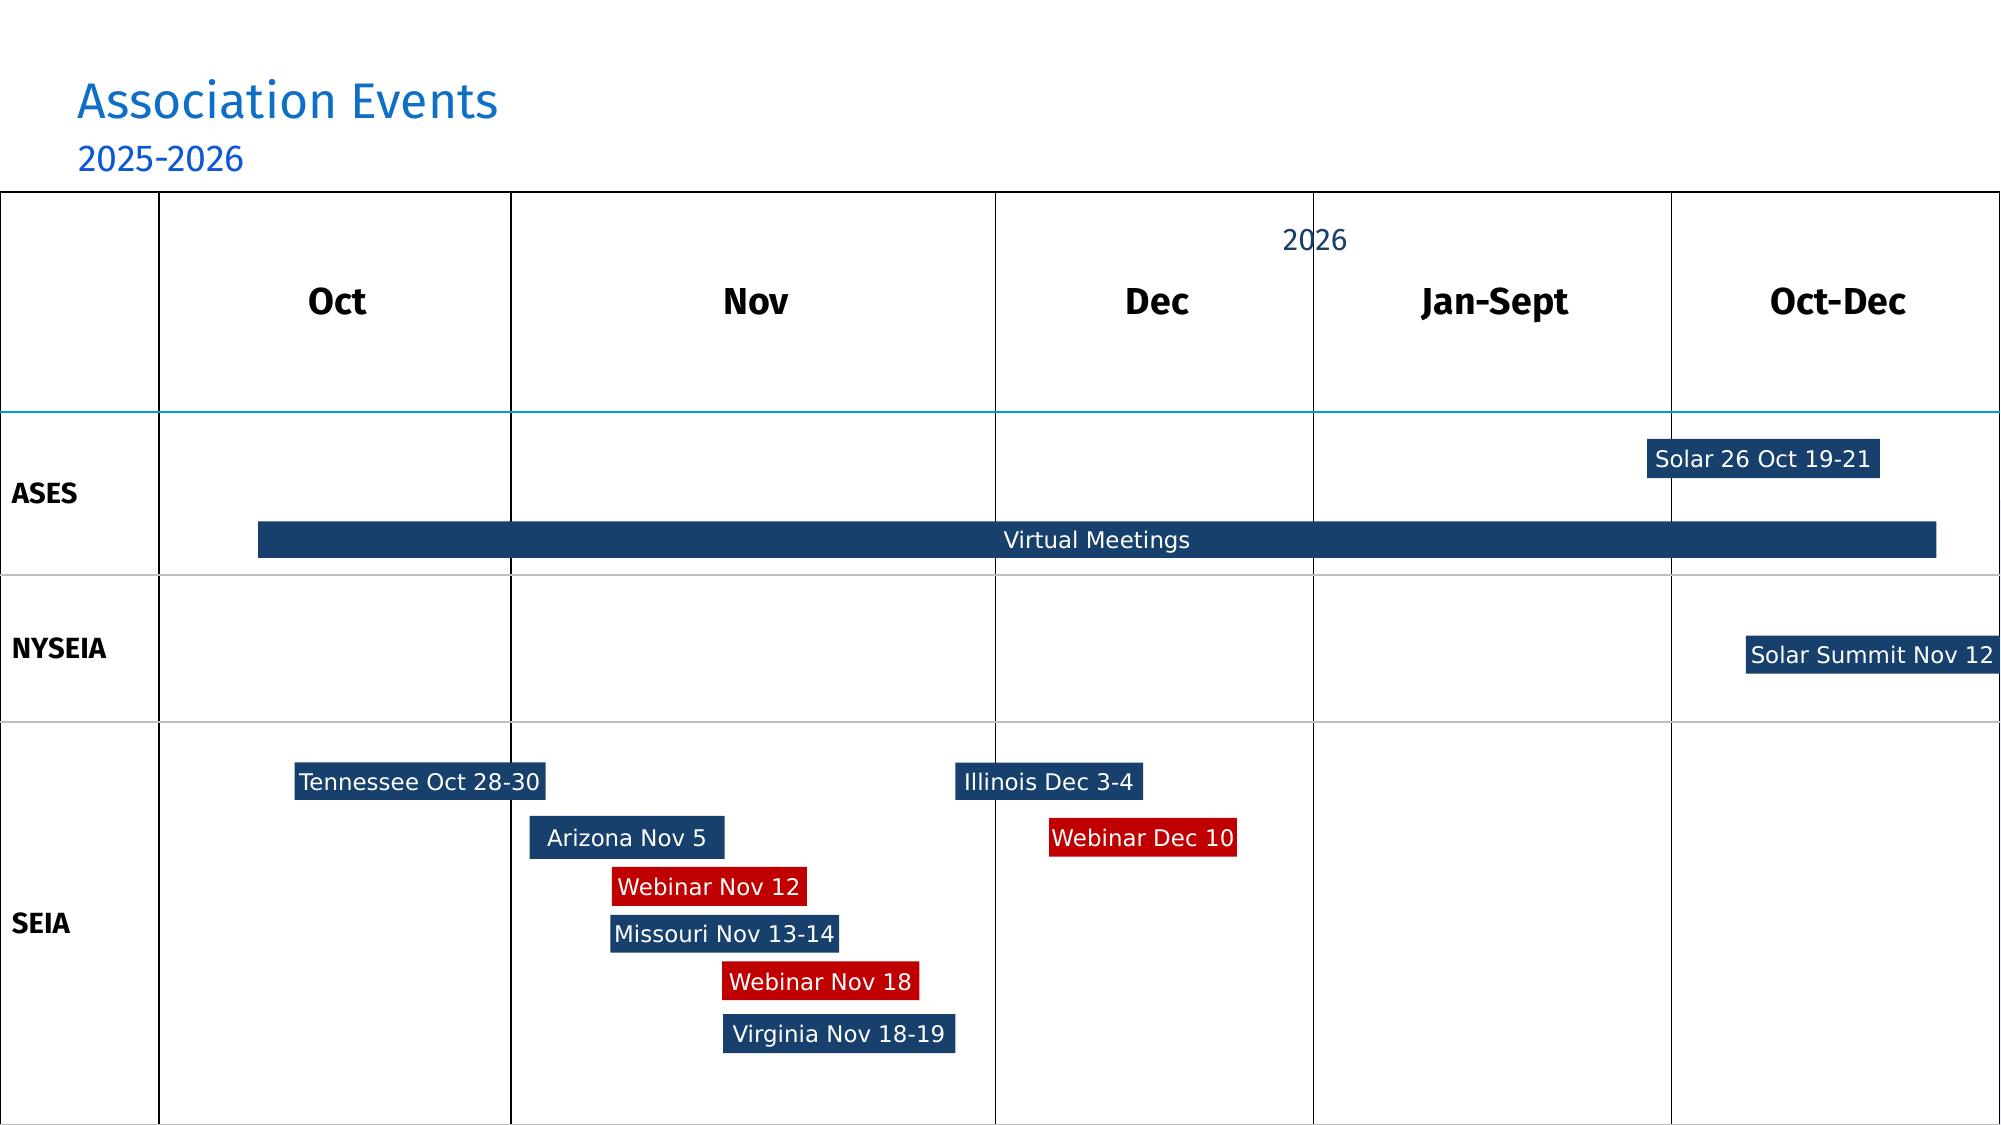

# Association Events
2025-2026
|  | Oct | Nov | Dec | Jan-Sept | Oct-Dec |
| --- | --- | --- | --- | --- | --- |
| ASES |  |  |  |  |  |
| NYSEIA |  |  |  |  |  |
| SEIA |  |  |  |  |  |
2026
Solar 26 Oct 19-21
Virtual Meetings
Solar Summit Nov 12
Tennessee Oct 28-30
Illinois Dec 3-4
Arizona Nov 5
Webinar Dec 10
Webinar Nov 12
Missouri Nov 13-14
Webinar Nov 18
Virginia Nov 18-19